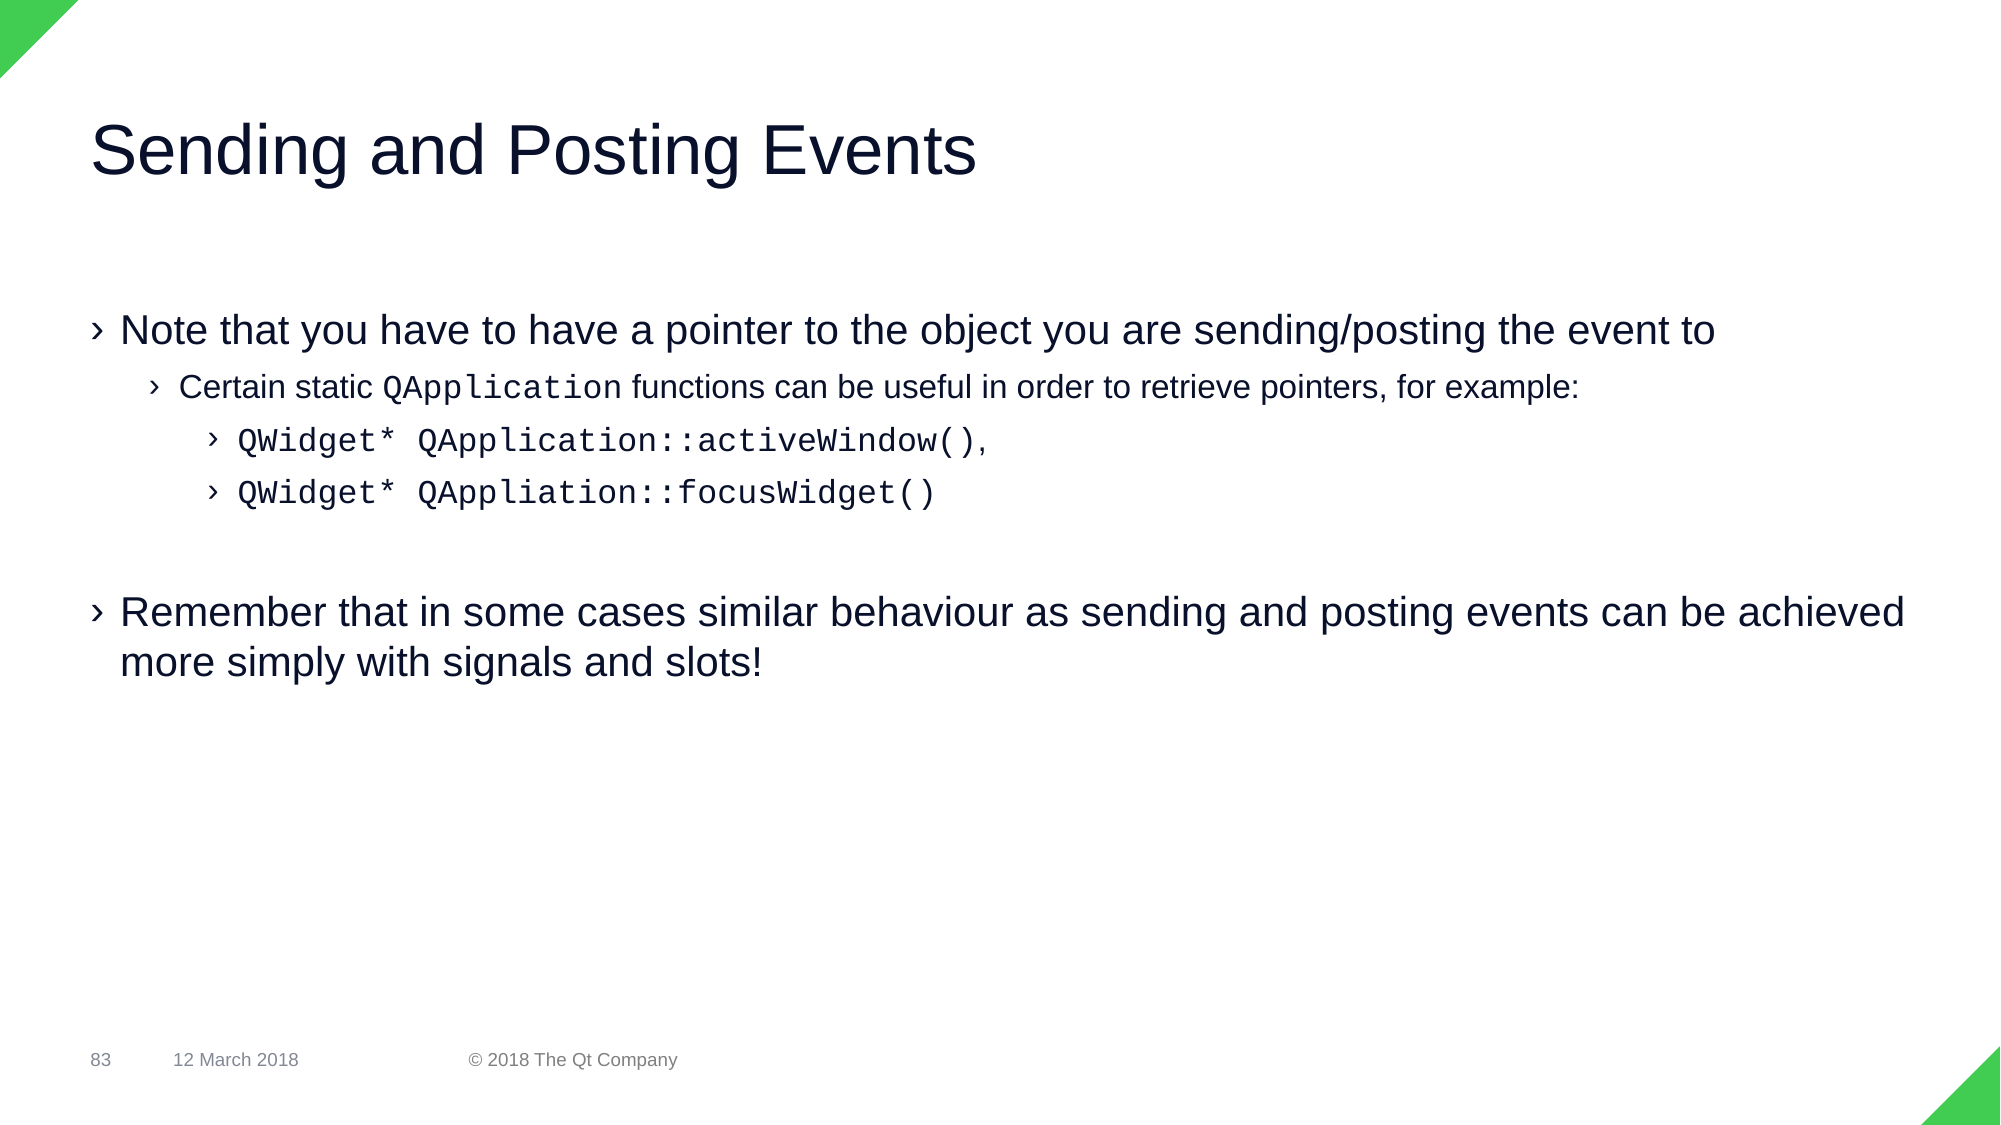

# Sending and Posting Events
Note that you have to have a pointer to the object you are sending/posting the event to
Certain static QApplication functions can be useful in order to retrieve pointers, for example:
QWidget* QApplication::activeWindow(),
QWidget* QAppliation::focusWidget()

Remember that in some cases similar behaviour as sending and posting events can be achieved more simply with signals and slots!

83
12 March 2018
© 2018 The Qt Company